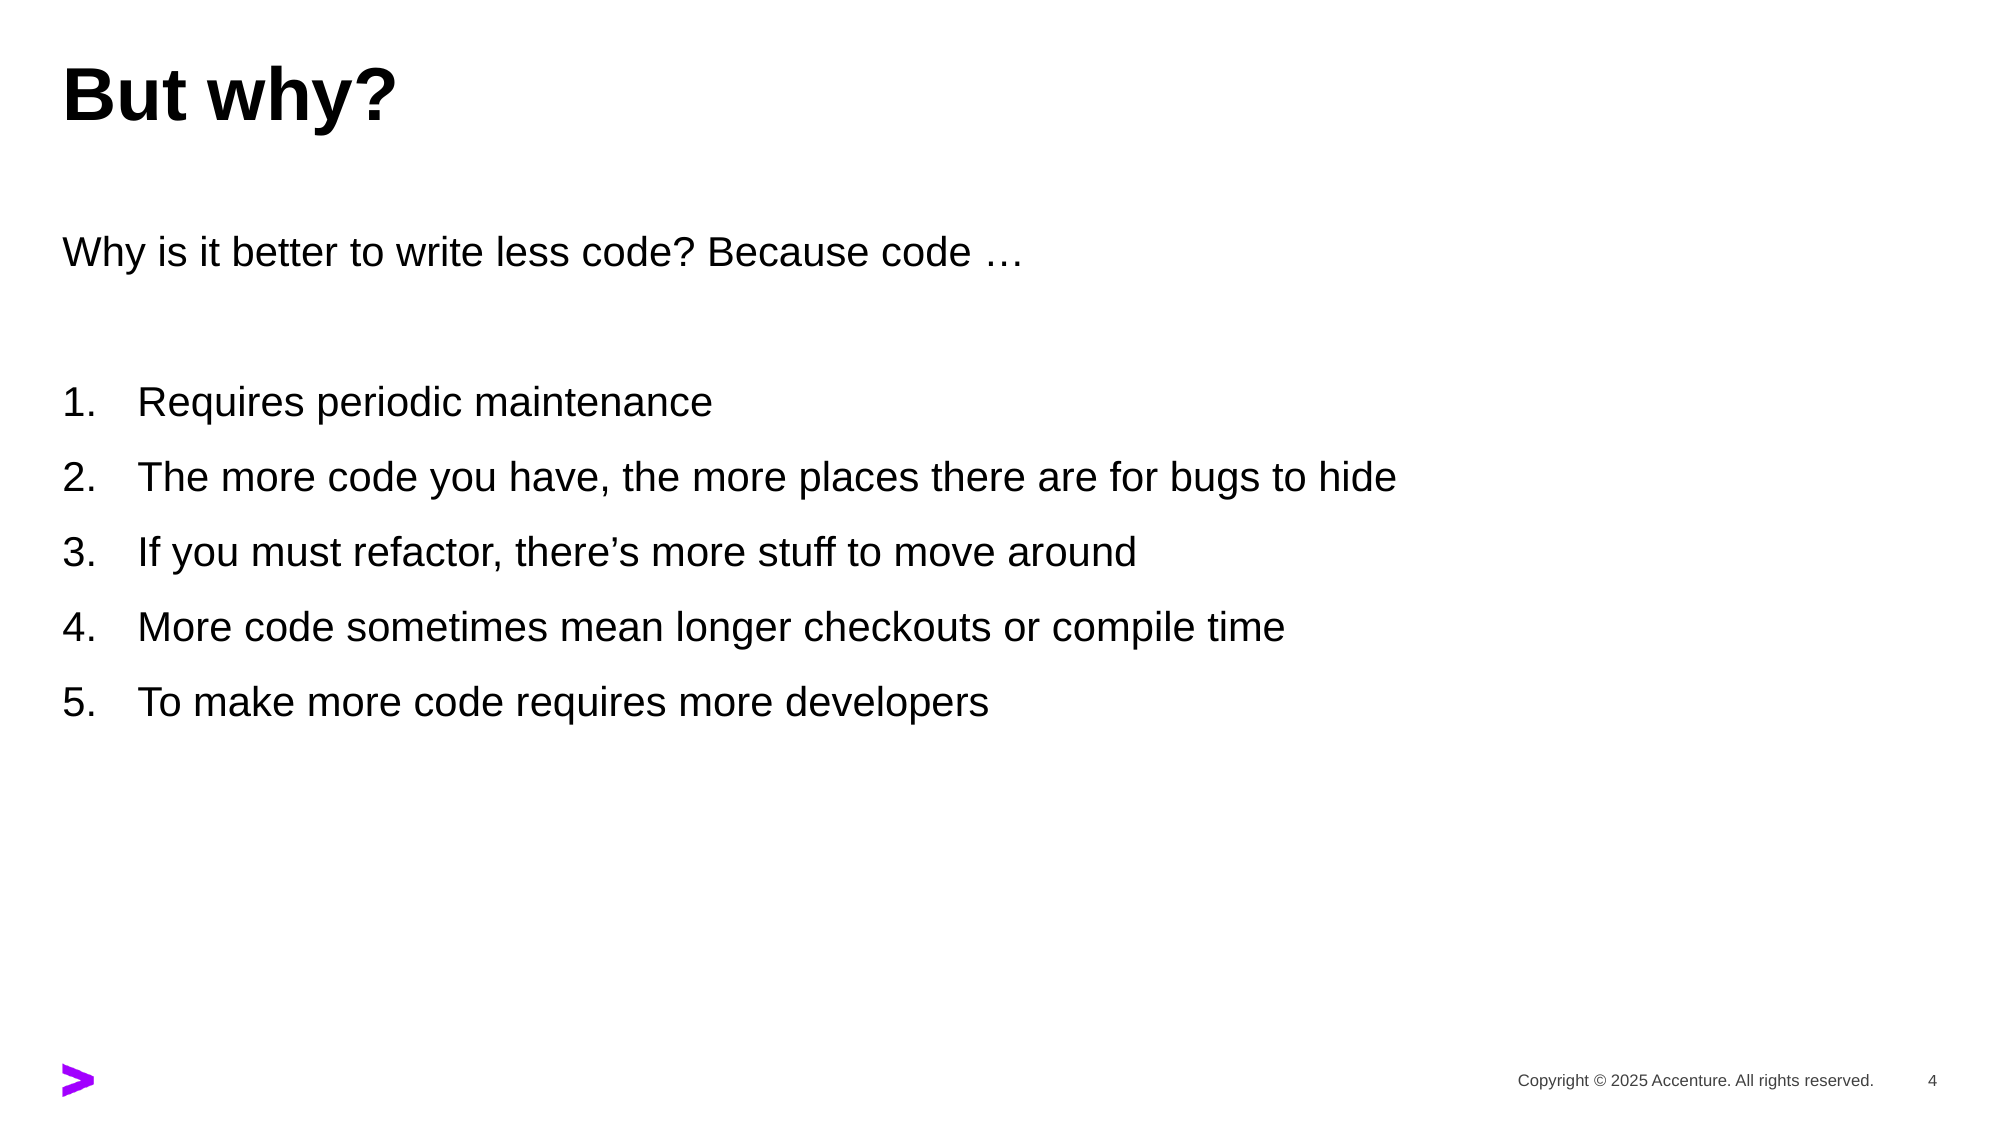

# But why?
Why is it better to write less code? Because code …

Requires periodic maintenance
The more code you have, the more places there are for bugs to hide
If you must refactor, there’s more stuff to move around
More code sometimes mean longer checkouts or compile time
To make more code requires more developers